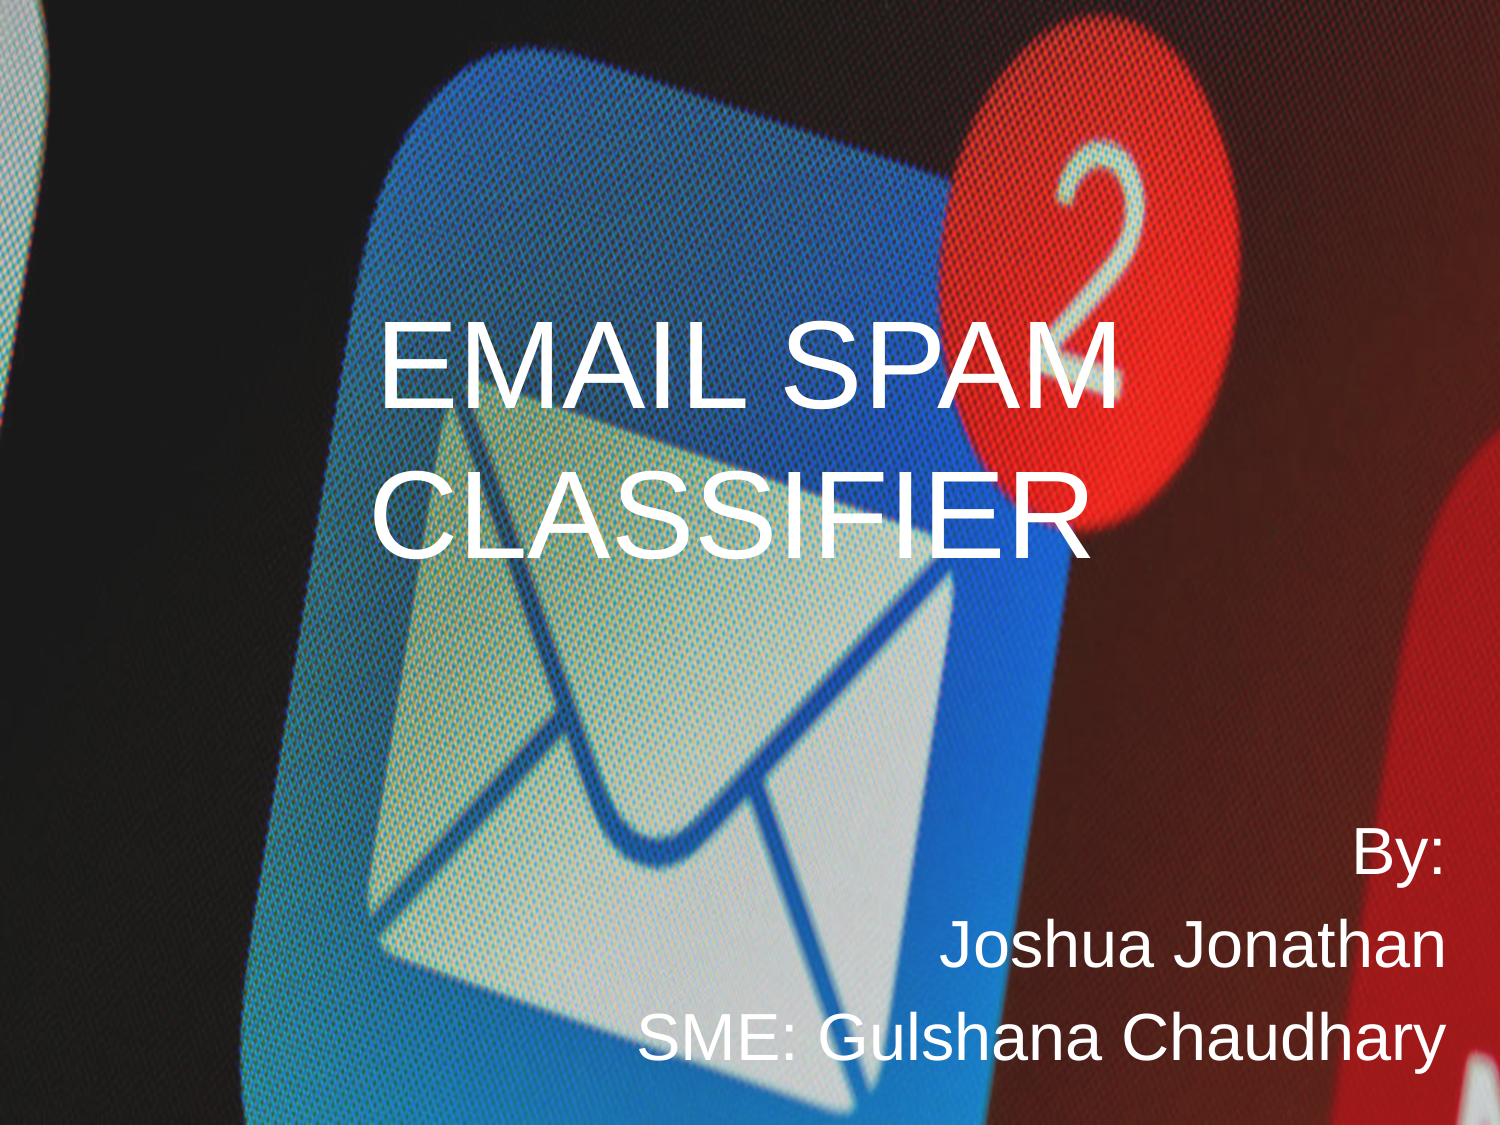

# EMAIL SPAM CLASSIFIER
By:
Joshua Jonathan
SME: Gulshana Chaudhary